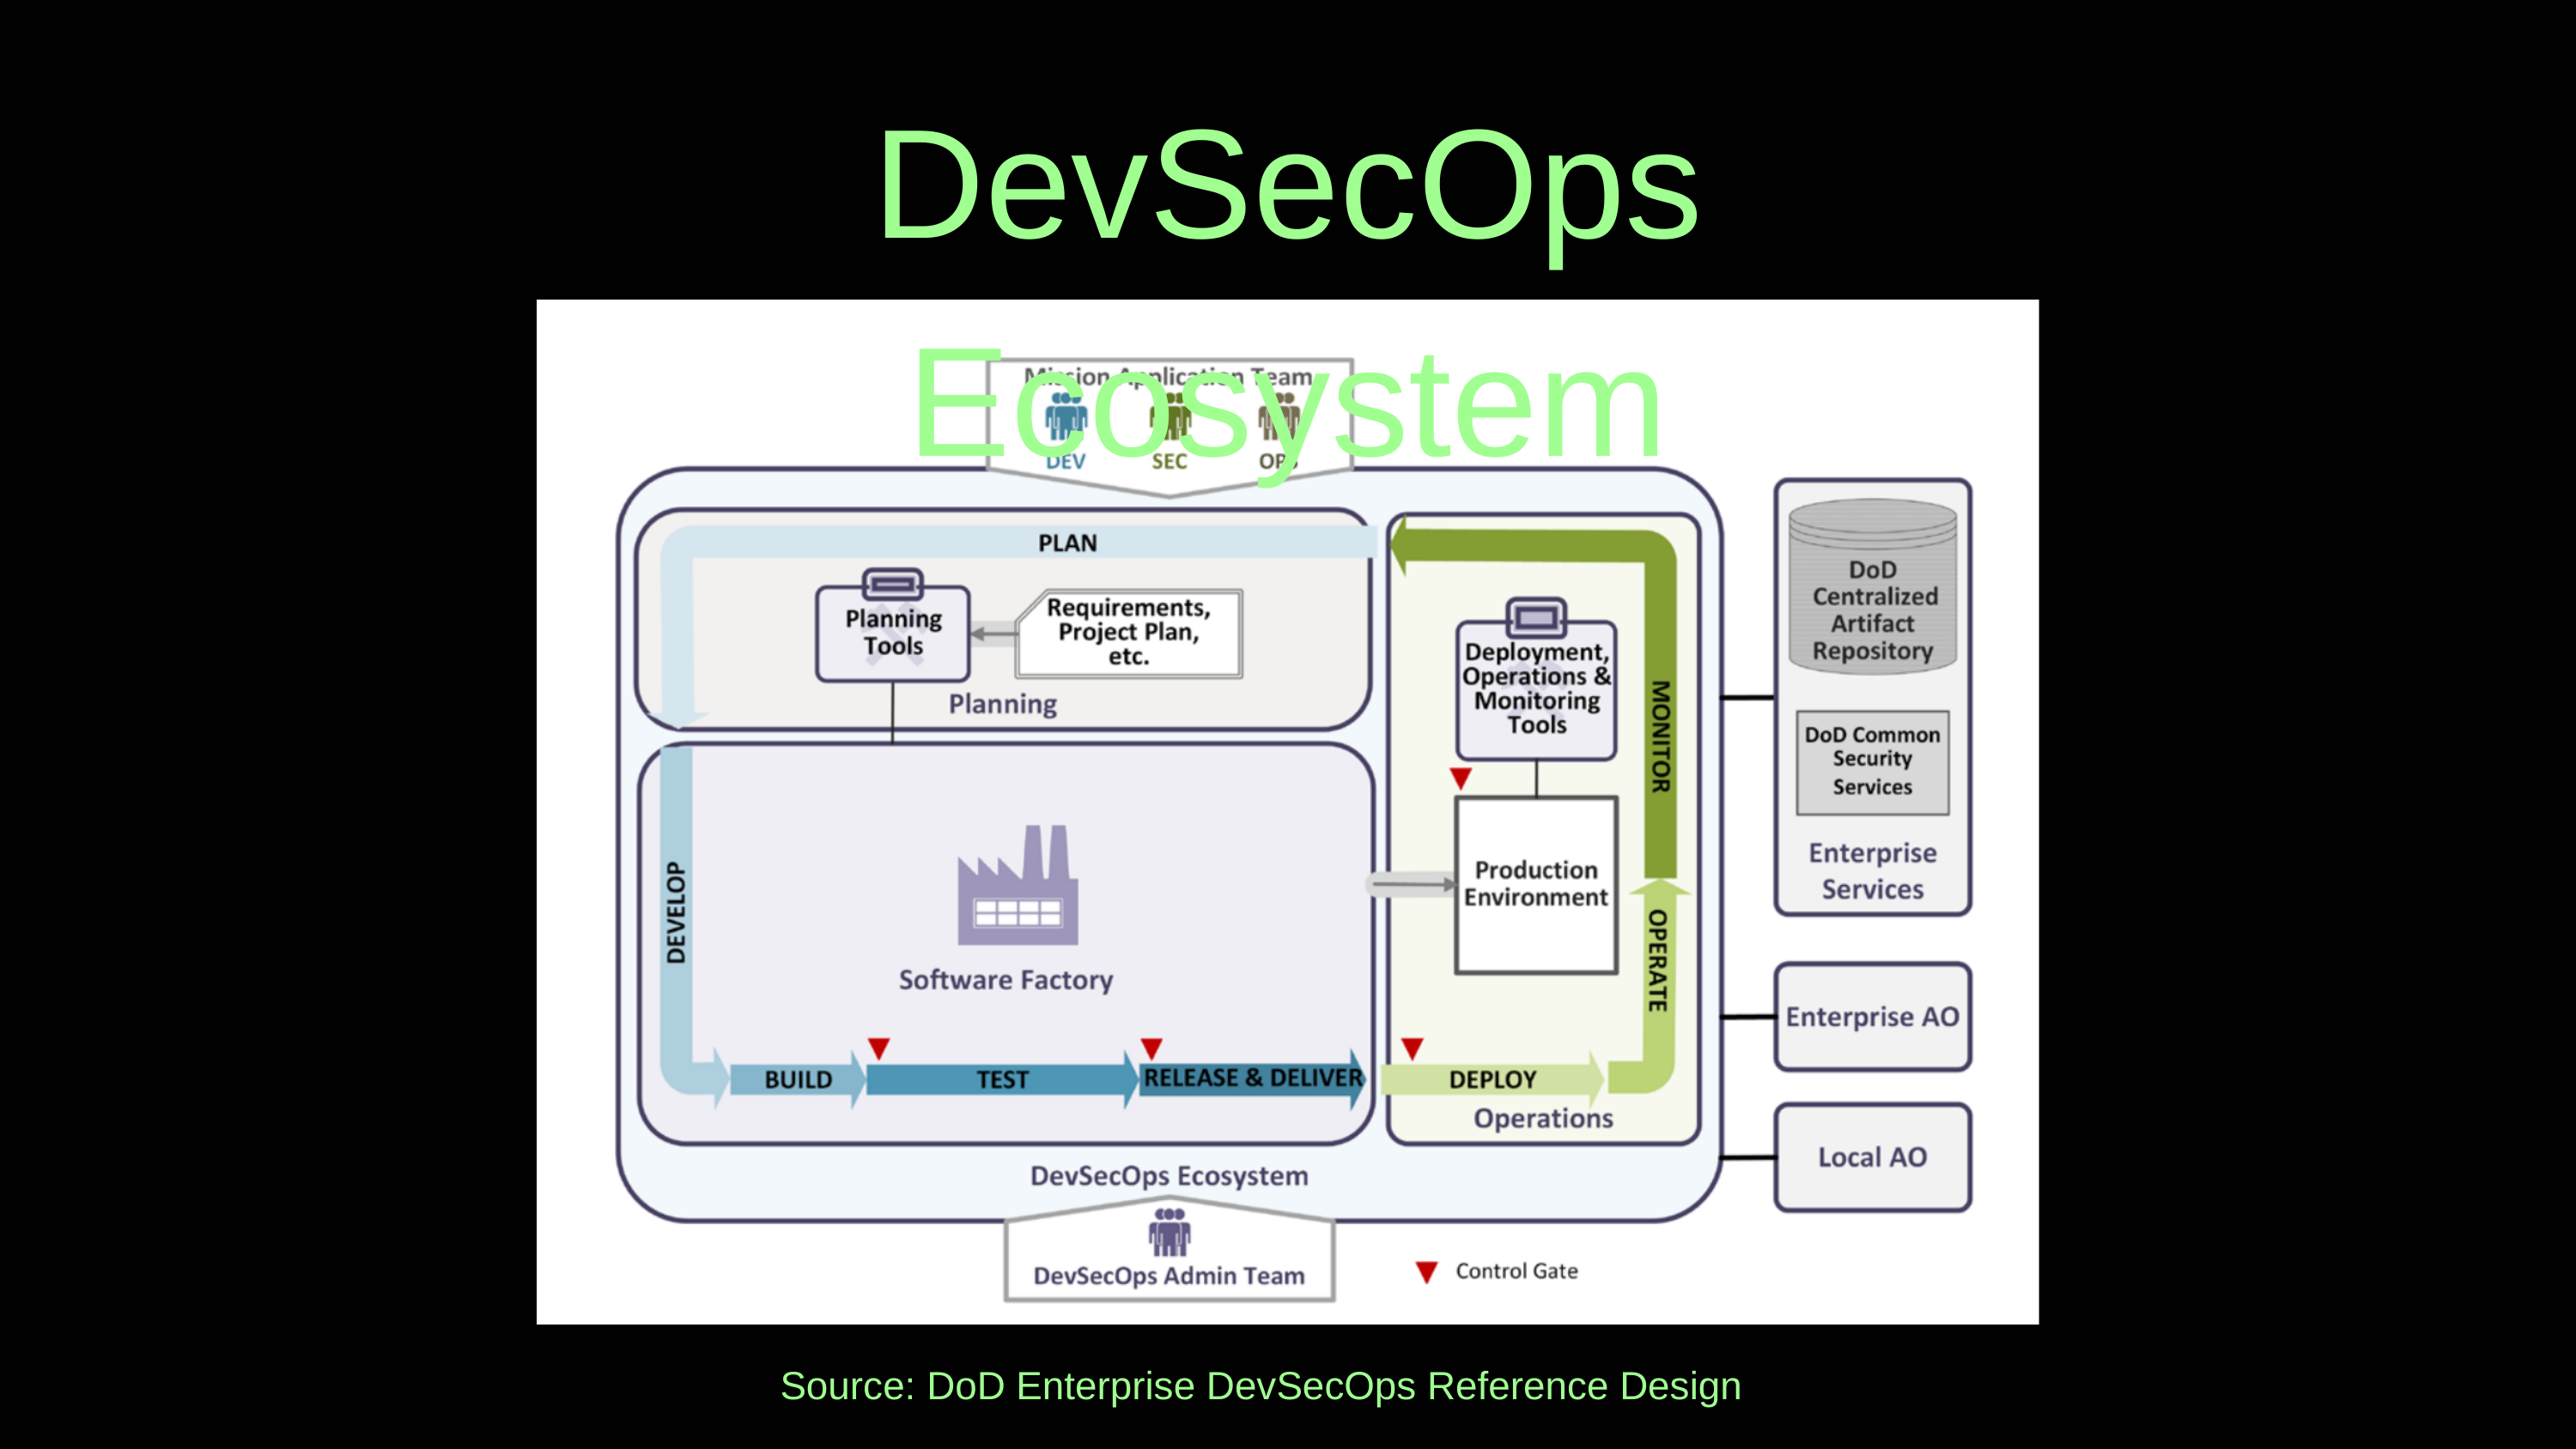

DevSecOps Ecosystem

Source: DoD Enterprise DevSecOps Reference Design